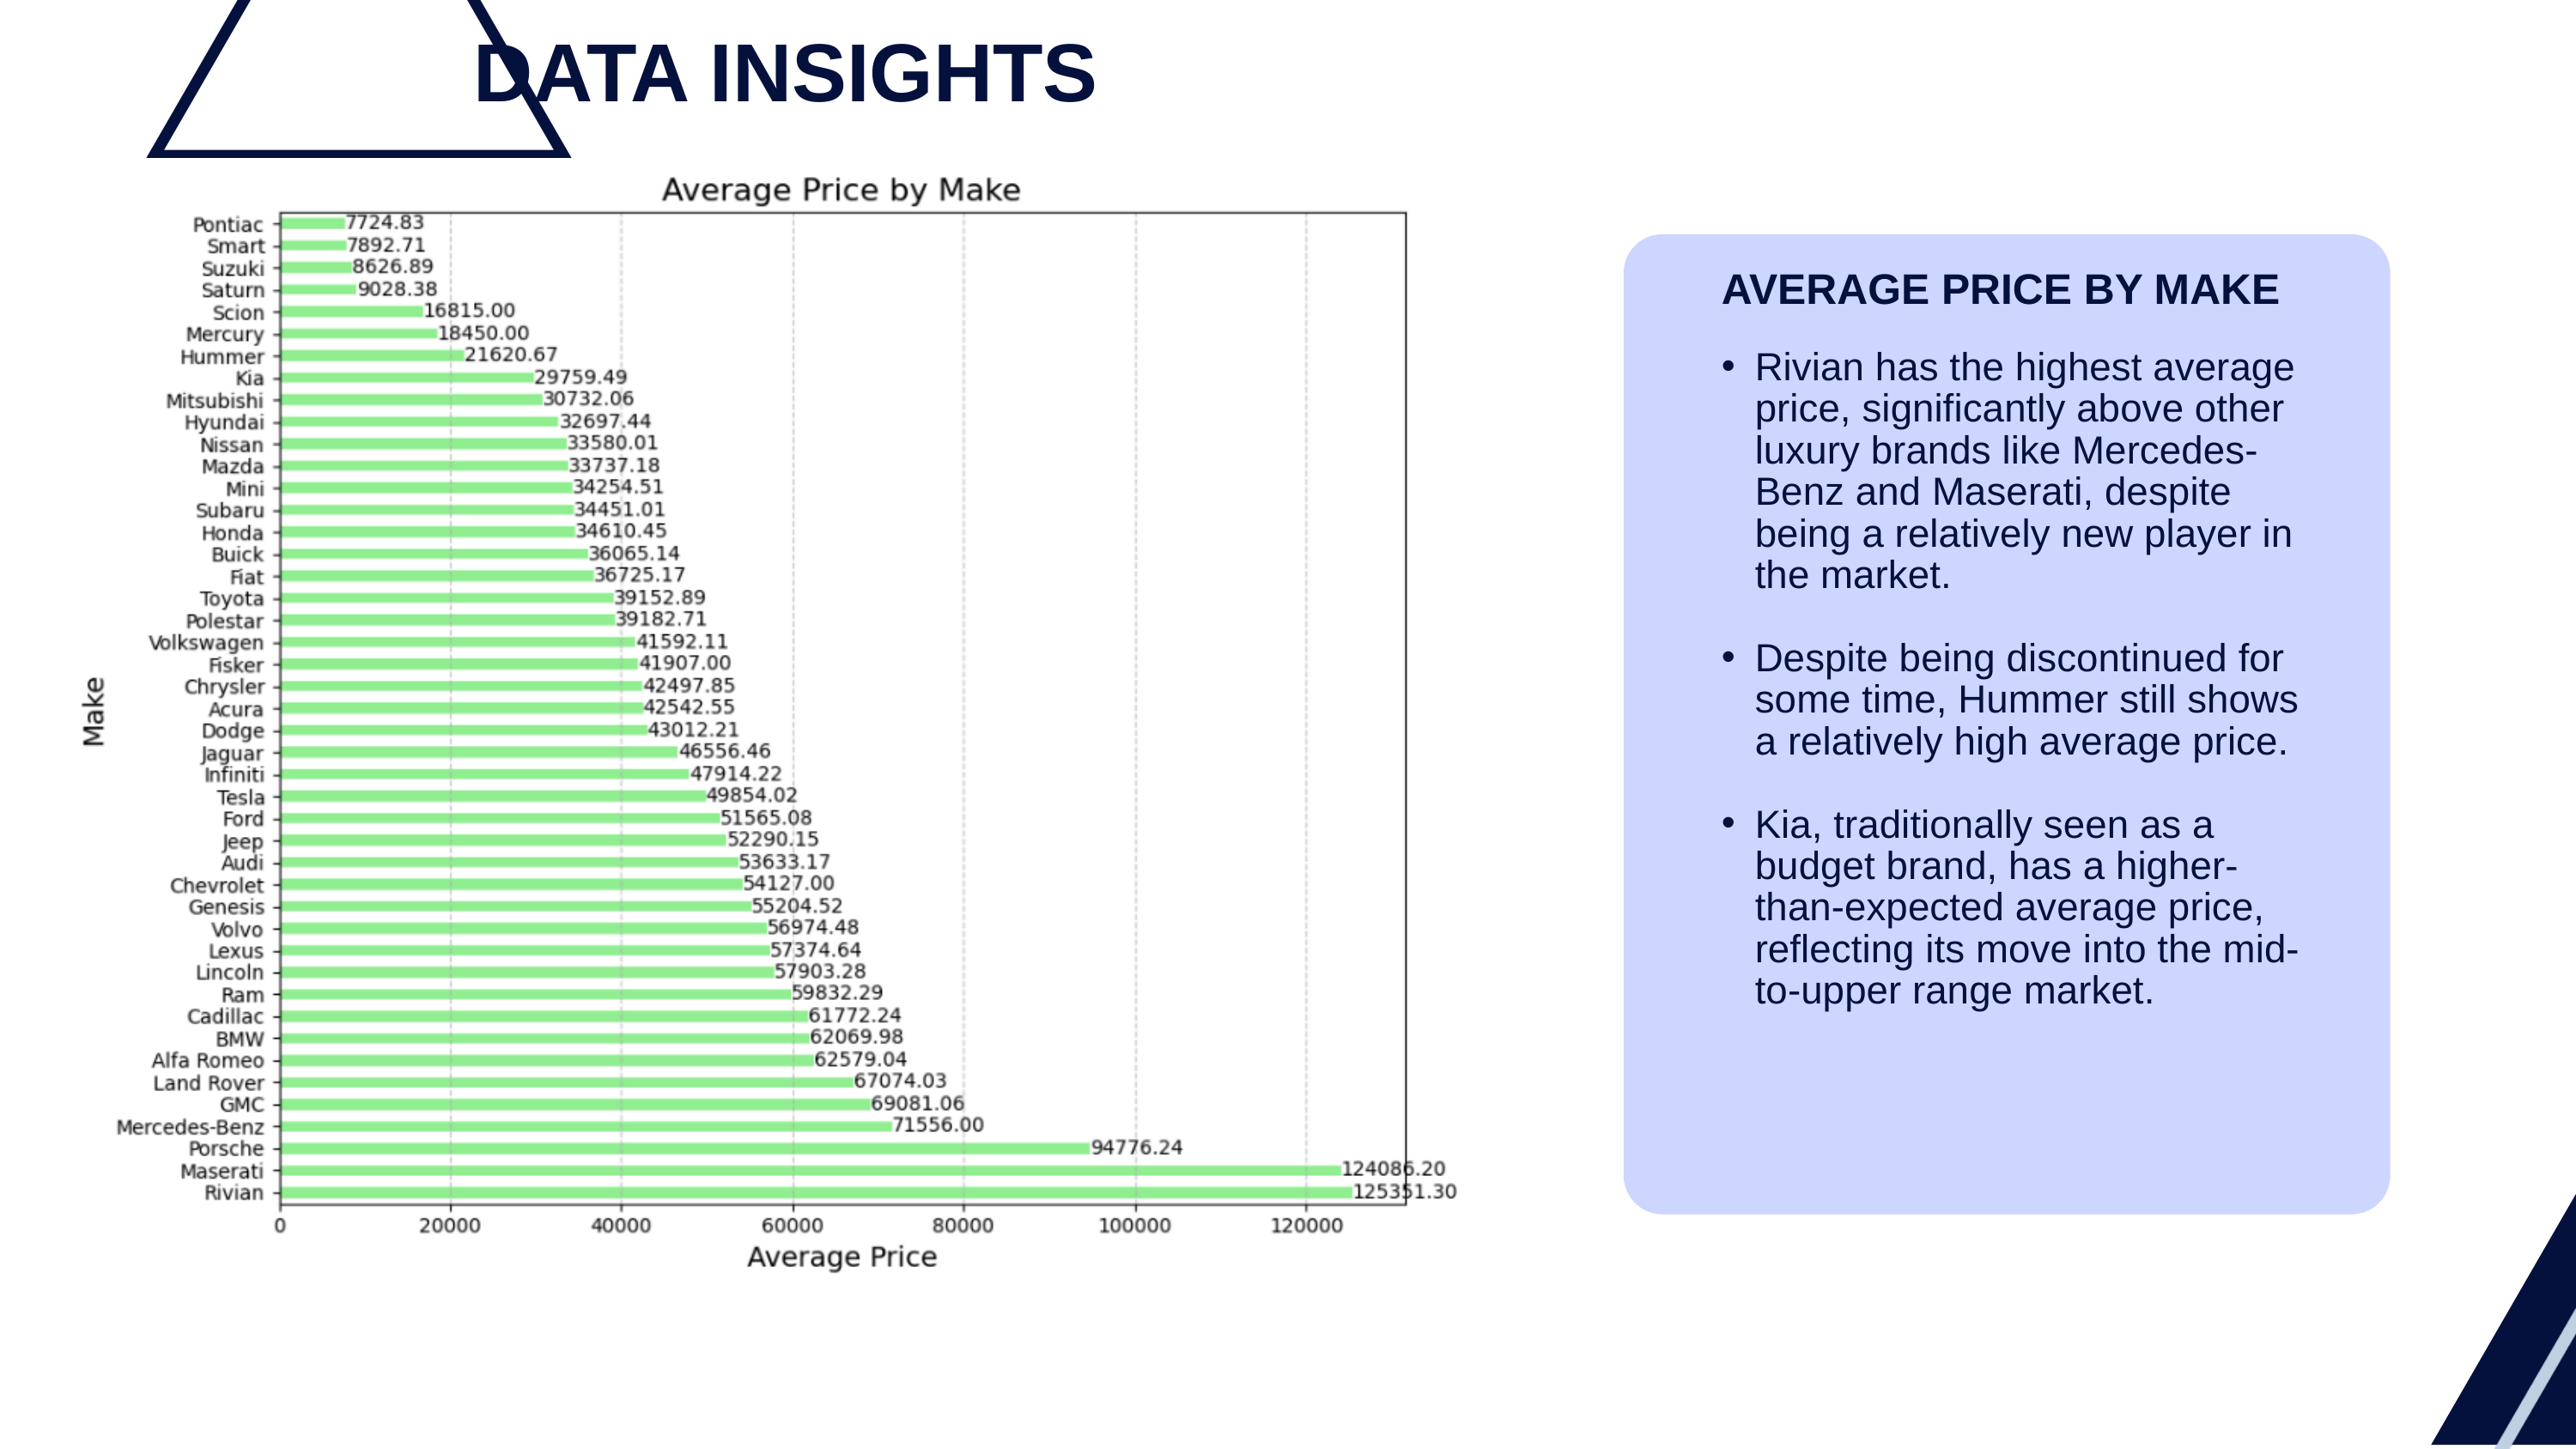

DATA INSIGHTS

AVERAGE PRICE BY MAKE

Rivian has the highest average price, significantly above other luxury brands like Mercedes-Benz and Maserati, despite being a relatively new player in the market.

Despite being discontinued for some time, Hummer still shows a relatively high average price.

Kia, traditionally seen as a budget brand, has a higher-than-expected average price, reflecting its move into the mid-to-upper range market.